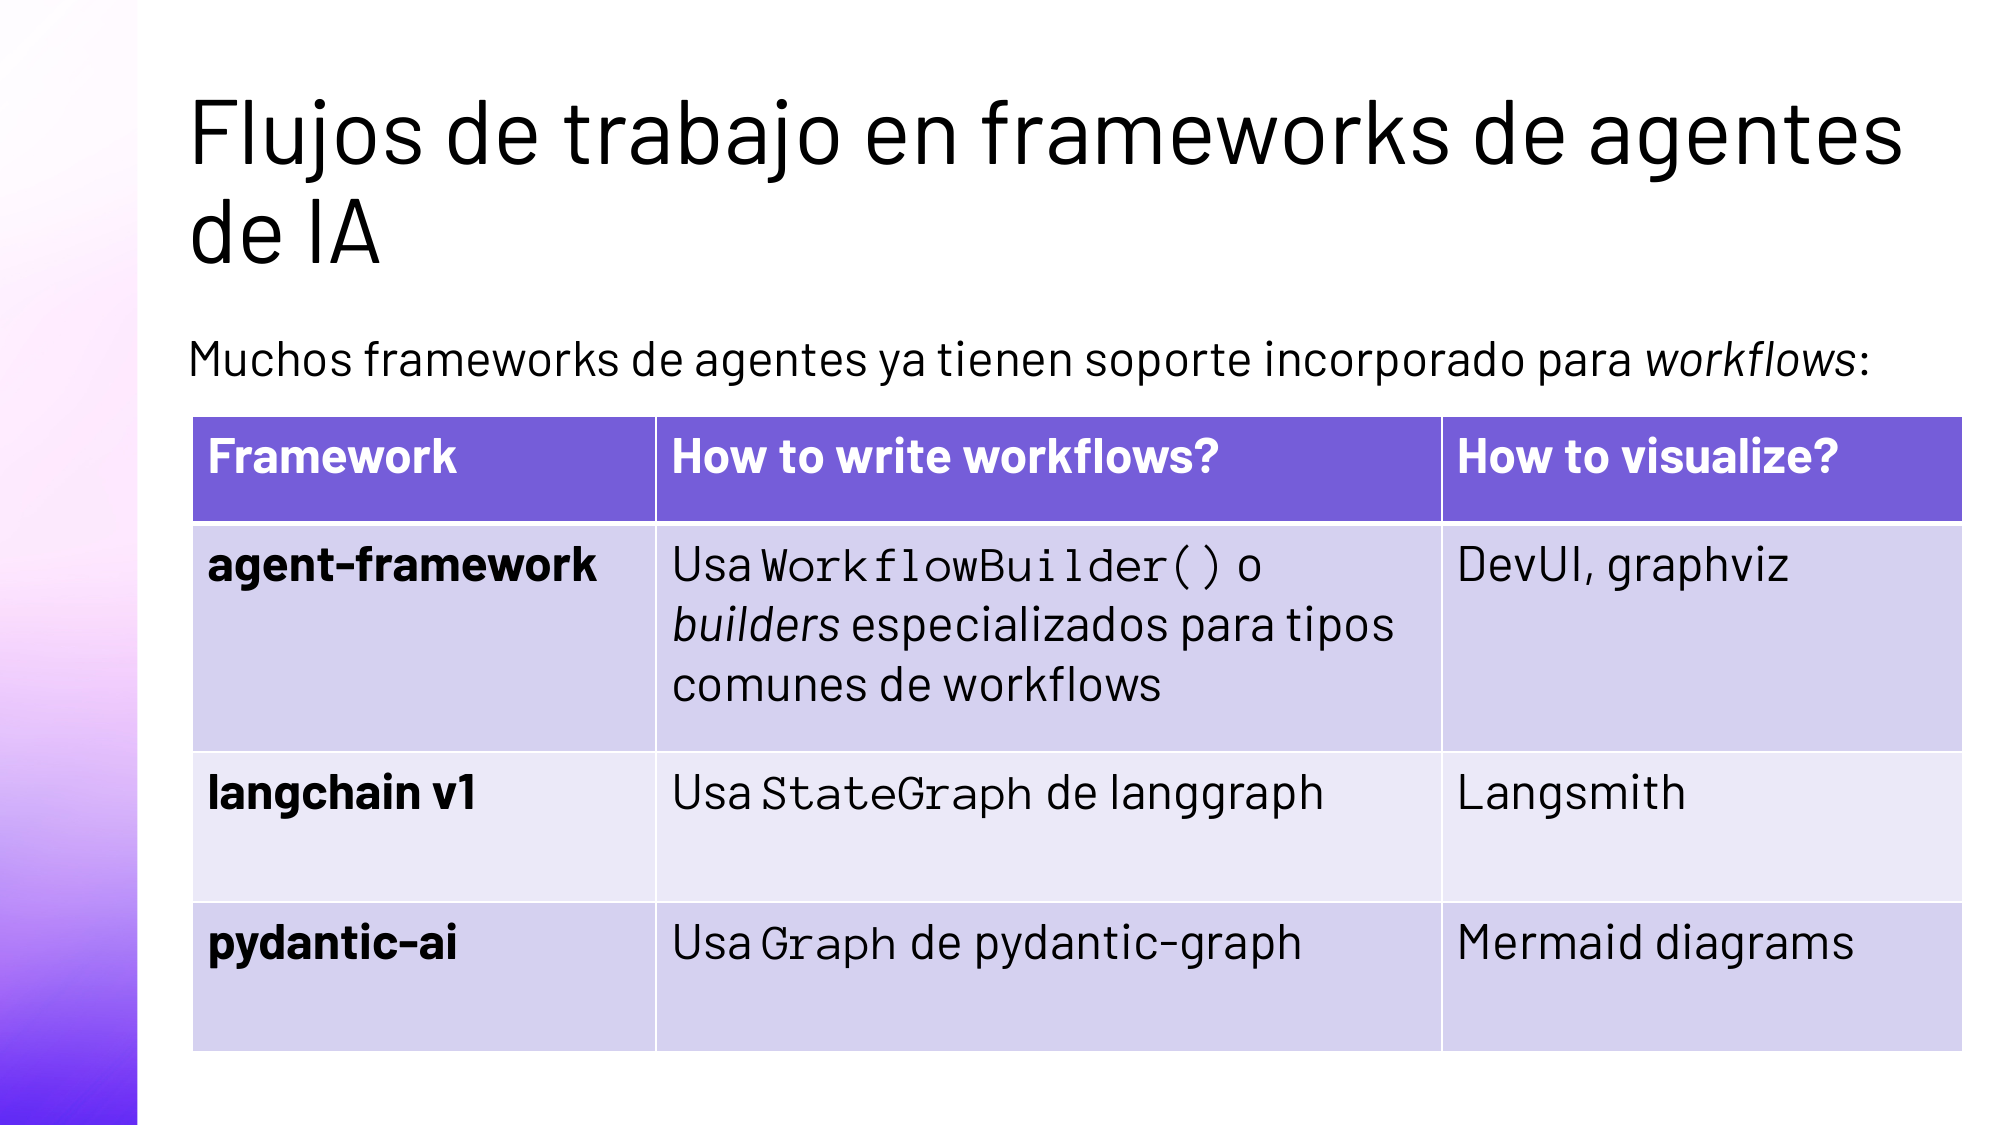

# Flujos de trabajo en frameworks de agentes de IA
Muchos frameworks de agentes ya tienen soporte incorporado para workflows:
| Framework | How to write workflows? | How to visualize? |
| --- | --- | --- |
| agent-framework | Usa WorkflowBuilder() o builders especializados para tipos comunes de workflows | DevUI, graphviz |
| langchain v1 | Usa StateGraph de langgraph | Langsmith |
| pydantic-ai | Usa Graph de pydantic-graph | Mermaid diagrams |